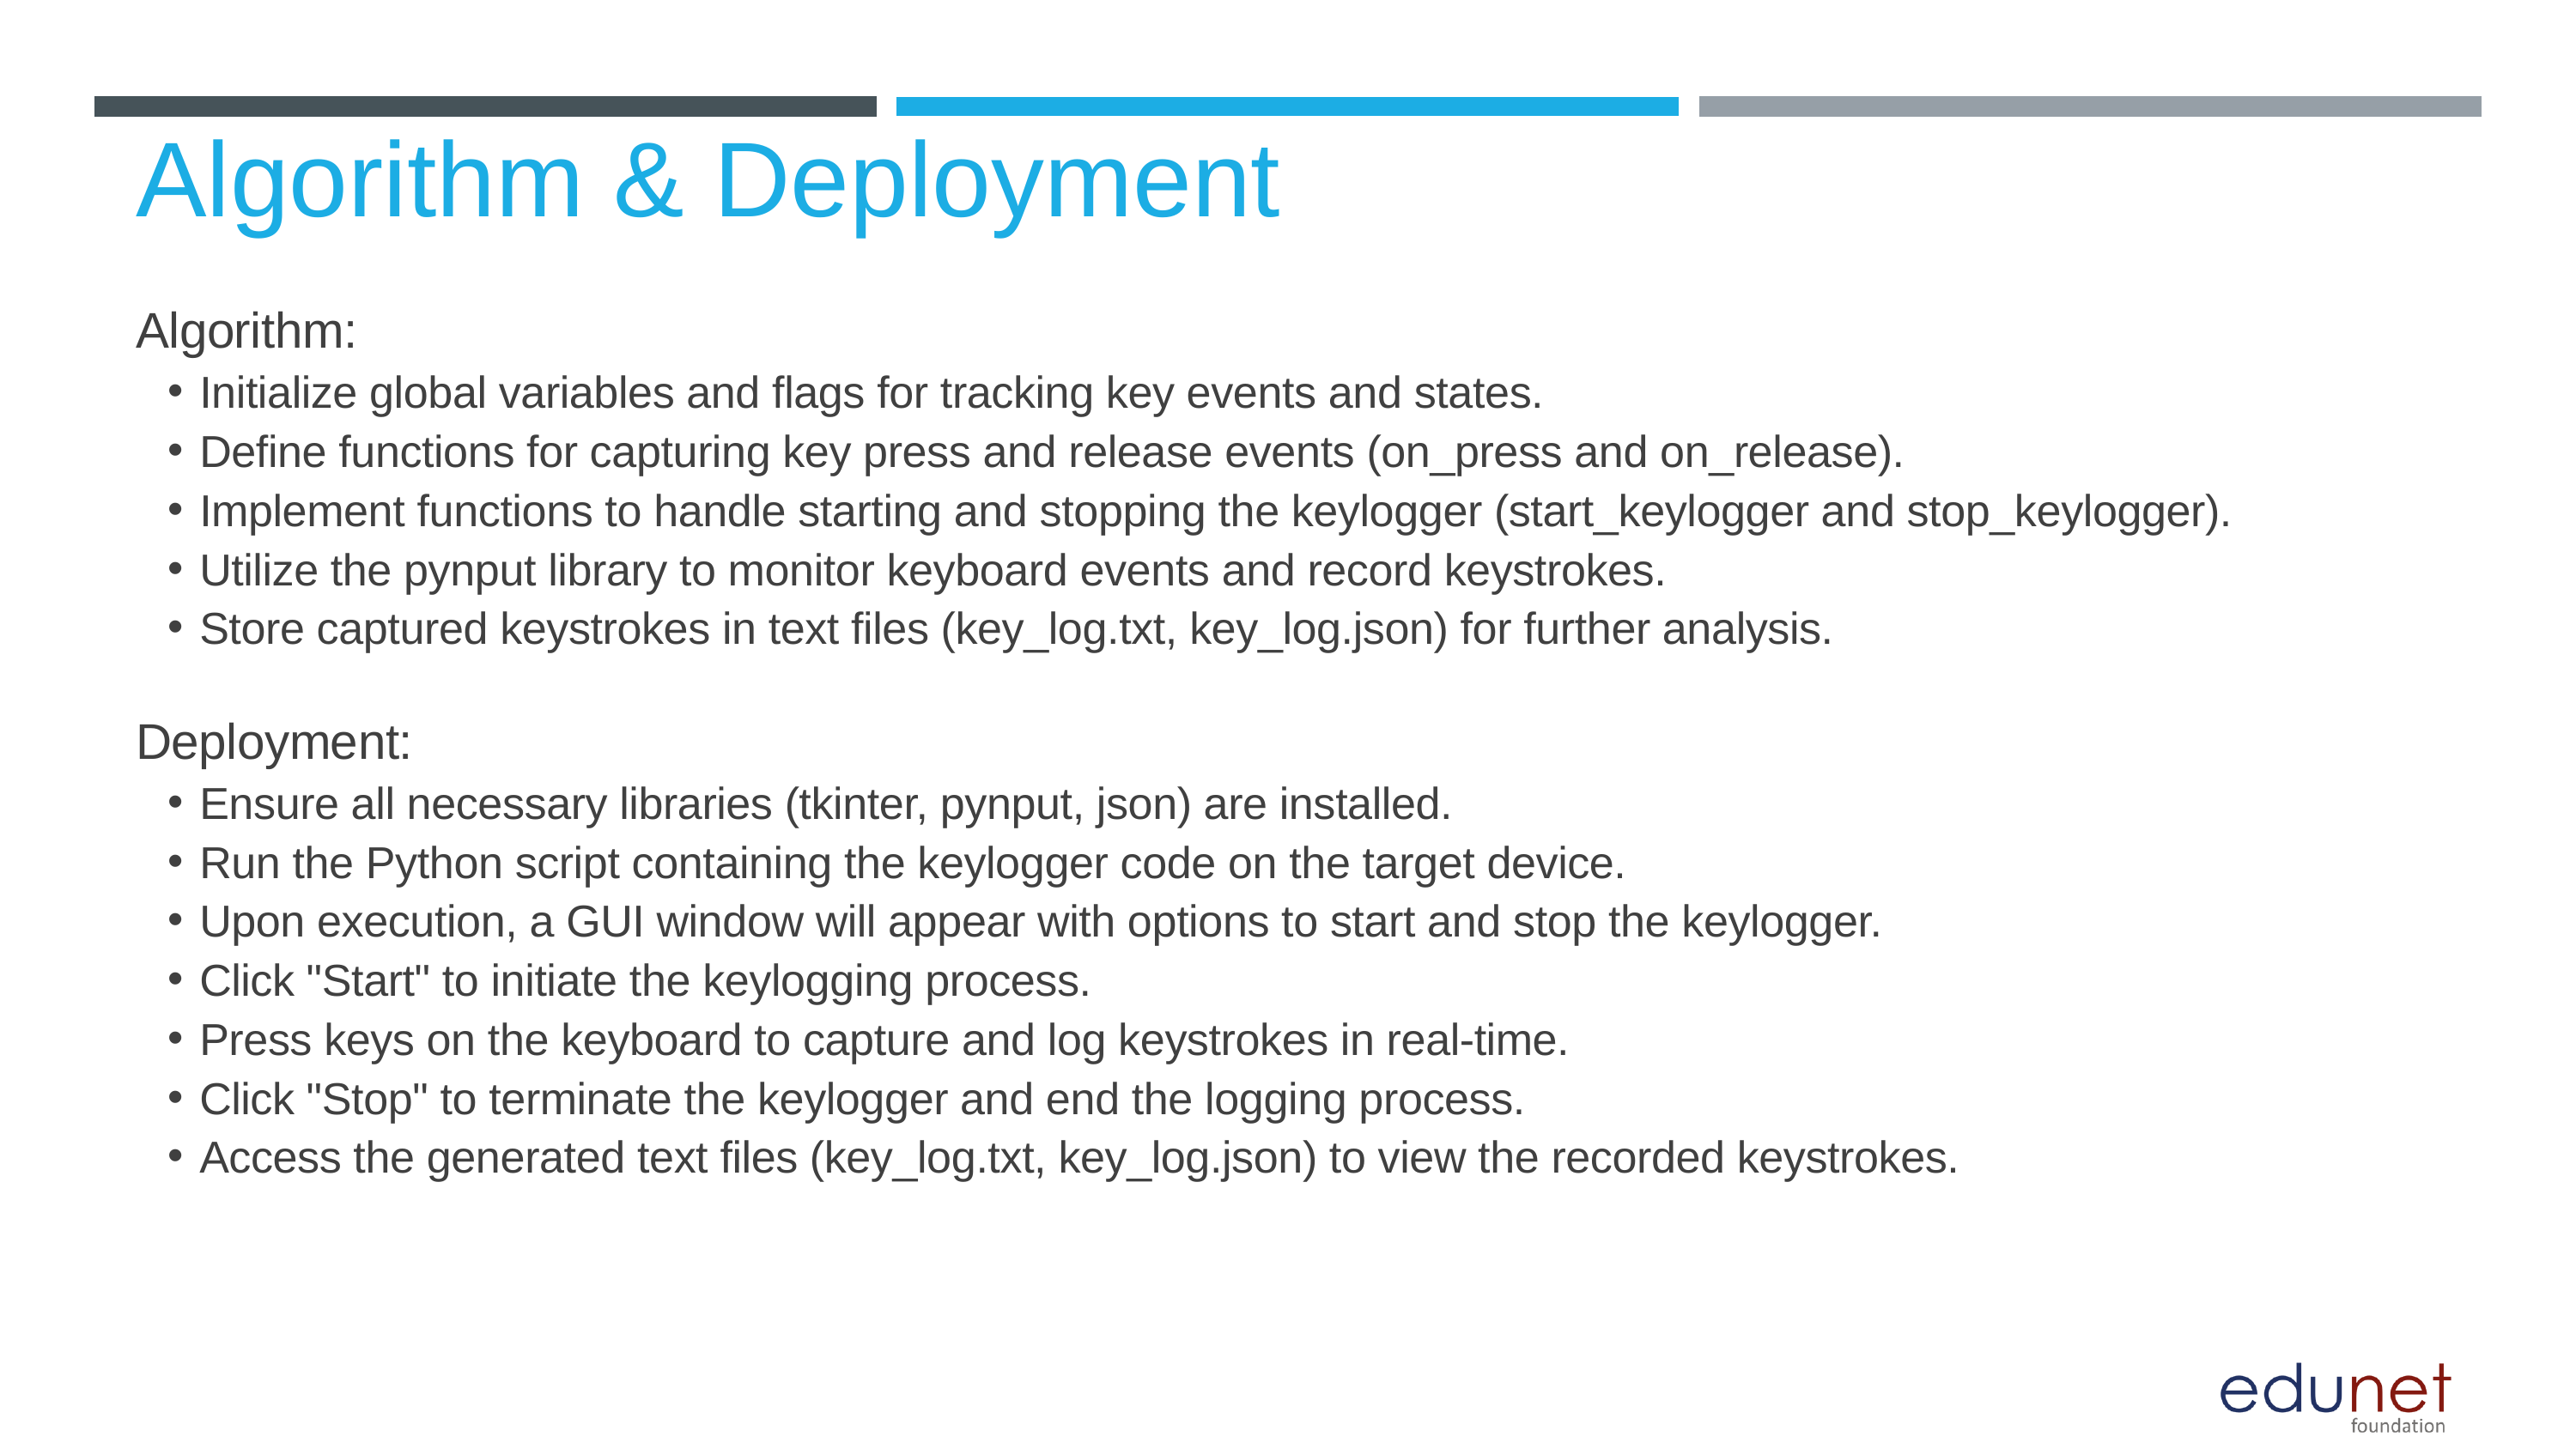

Algorithm & Deployment
Algorithm:
Initialize global variables and flags for tracking key events and states.
Define functions for capturing key press and release events (on_press and on_release).
Implement functions to handle starting and stopping the keylogger (start_keylogger and stop_keylogger).
Utilize the pynput library to monitor keyboard events and record keystrokes.
Store captured keystrokes in text files (key_log.txt, key_log.json) for further analysis.

Deployment:
Ensure all necessary libraries (tkinter, pynput, json) are installed.
Run the Python script containing the keylogger code on the target device.
Upon execution, a GUI window will appear with options to start and stop the keylogger.
Click "Start" to initiate the keylogging process.
Press keys on the keyboard to capture and log keystrokes in real-time.
Click "Stop" to terminate the keylogger and end the logging process.
Access the generated text files (key_log.txt, key_log.json) to view the recorded keystrokes.